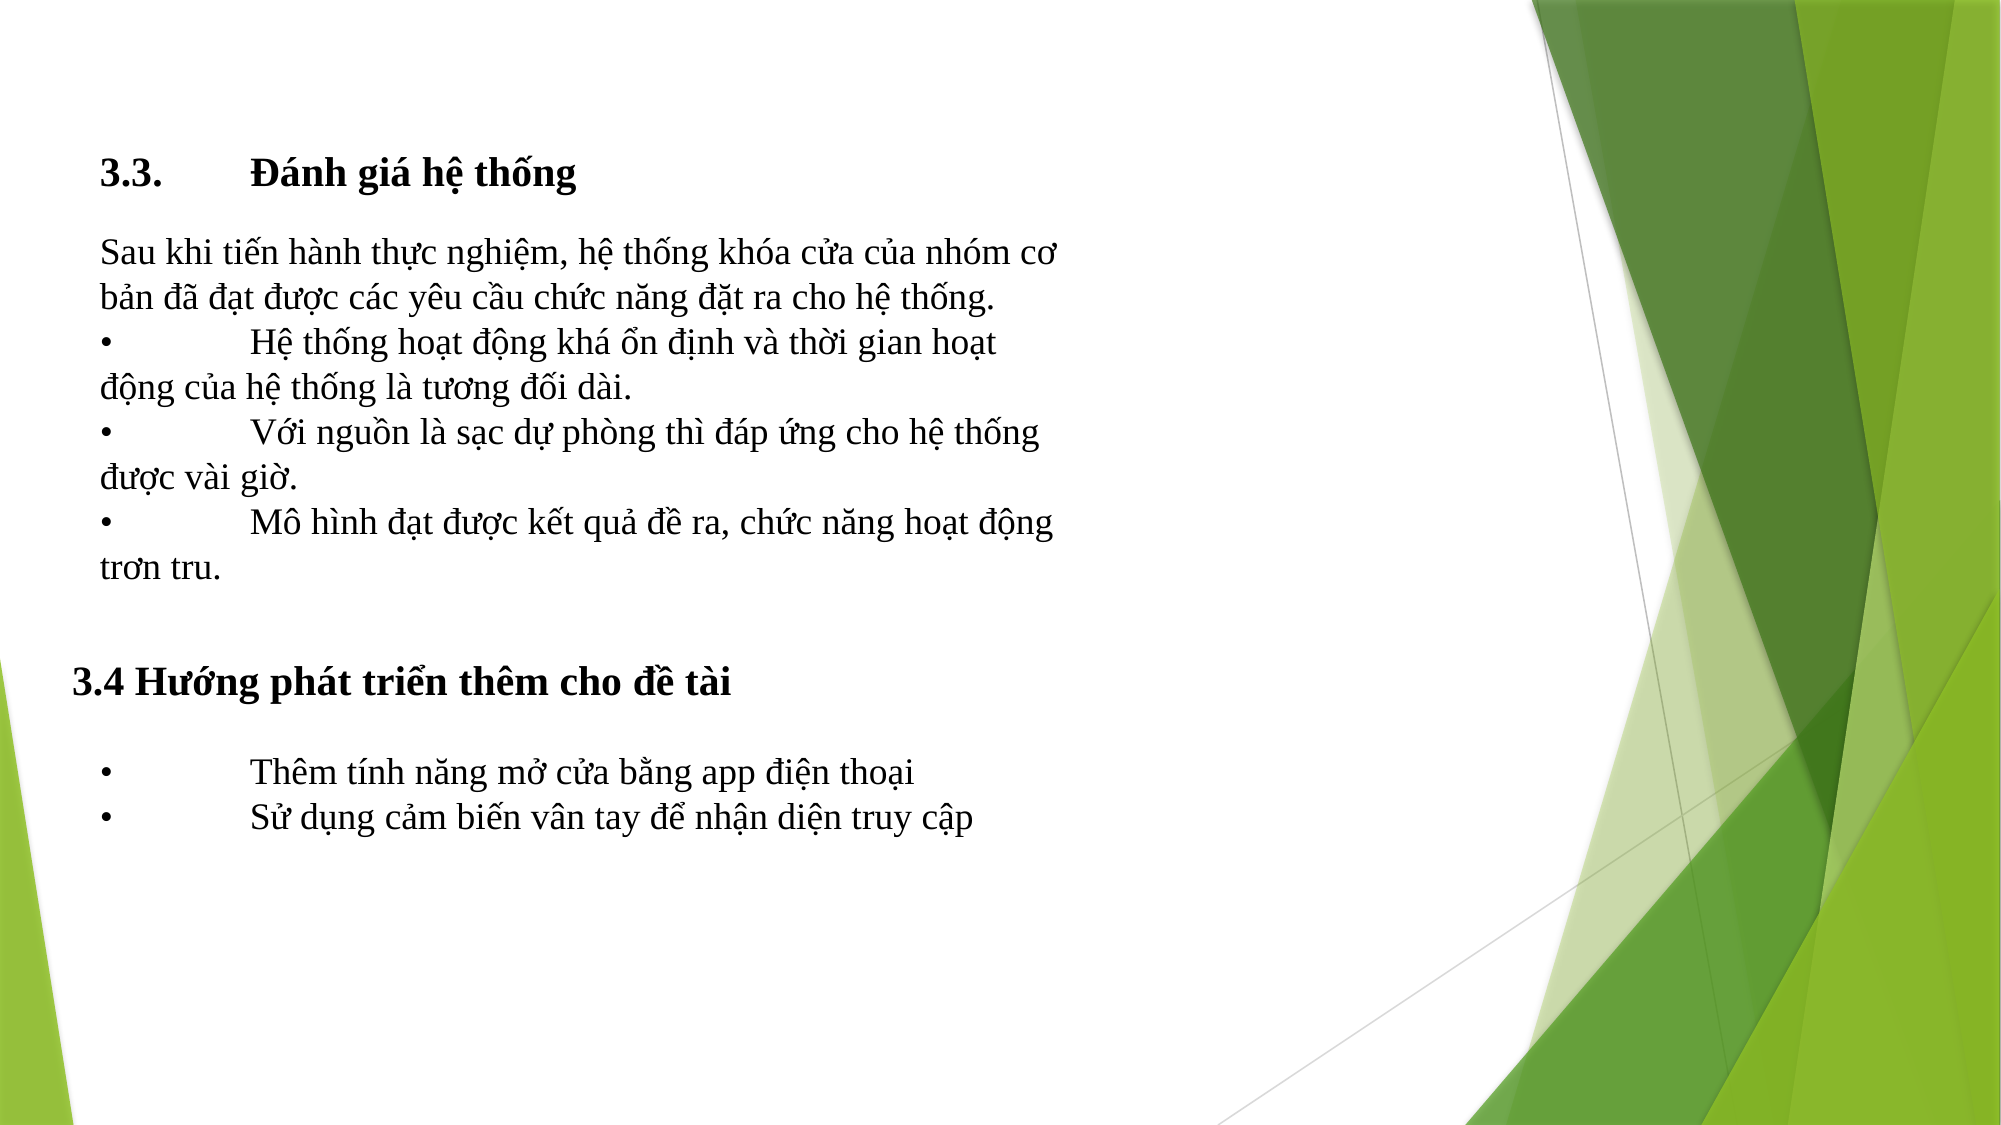

3.3. 	Đánh giá hệ thống
Sau khi tiến hành thực nghiệm, hệ thống khóa cửa của nhóm cơ bản đã đạt được các yêu cầu chức năng đặt ra cho hệ thống.
•	Hệ thống hoạt động khá ổn định và thời gian hoạt động của hệ thống là tương đối dài.
•	Với nguồn là sạc dự phòng thì đáp ứng cho hệ thống được vài giờ.
•	Mô hình đạt được kết quả đề ra, chức năng hoạt động trơn tru.

3.4 Hướng phát triển thêm cho đề tài
•	Thêm tính năng mở cửa bằng app điện thoại
•	Sử dụng cảm biến vân tay để nhận diện truy cập